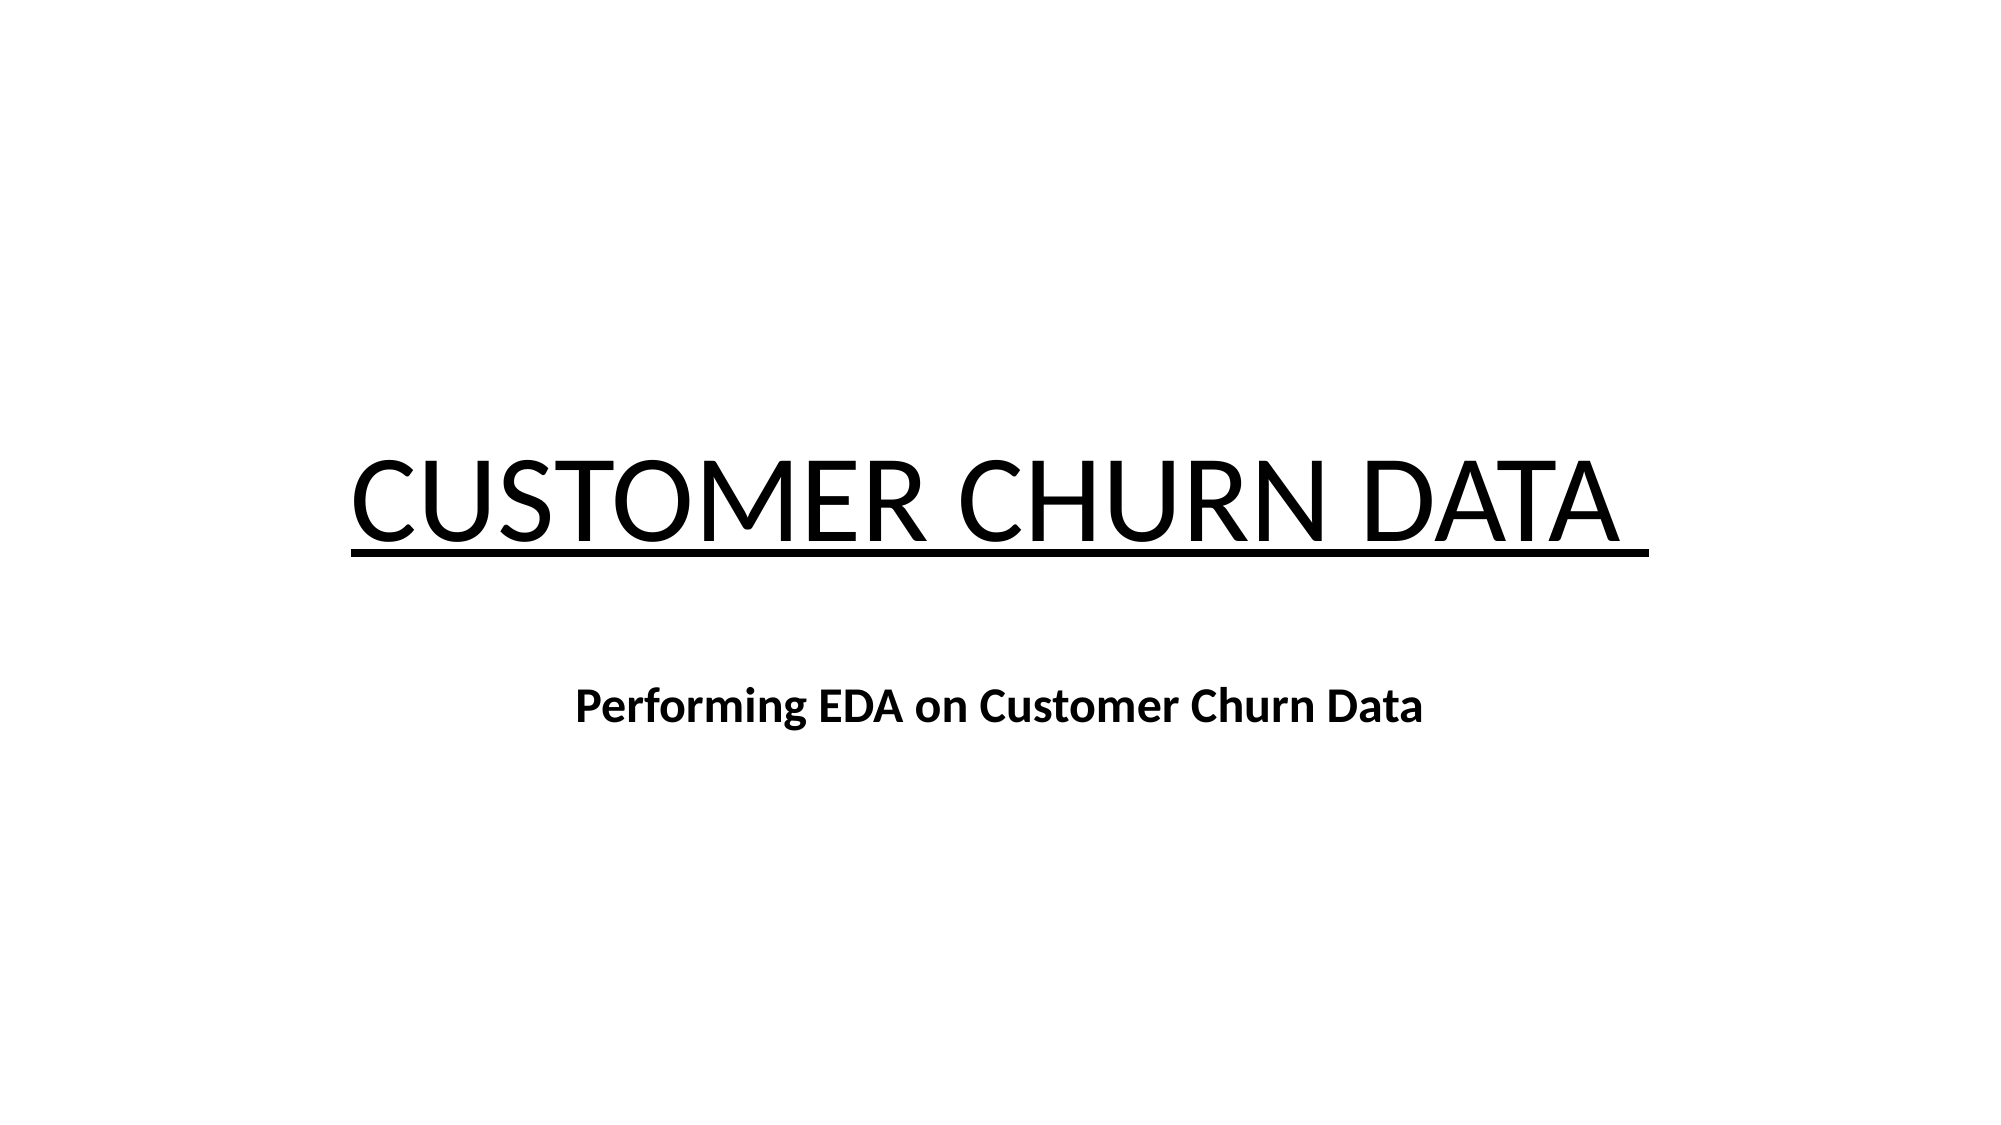

# CUSTOMER CHURN DATA

Performing EDA on Customer Churn Data